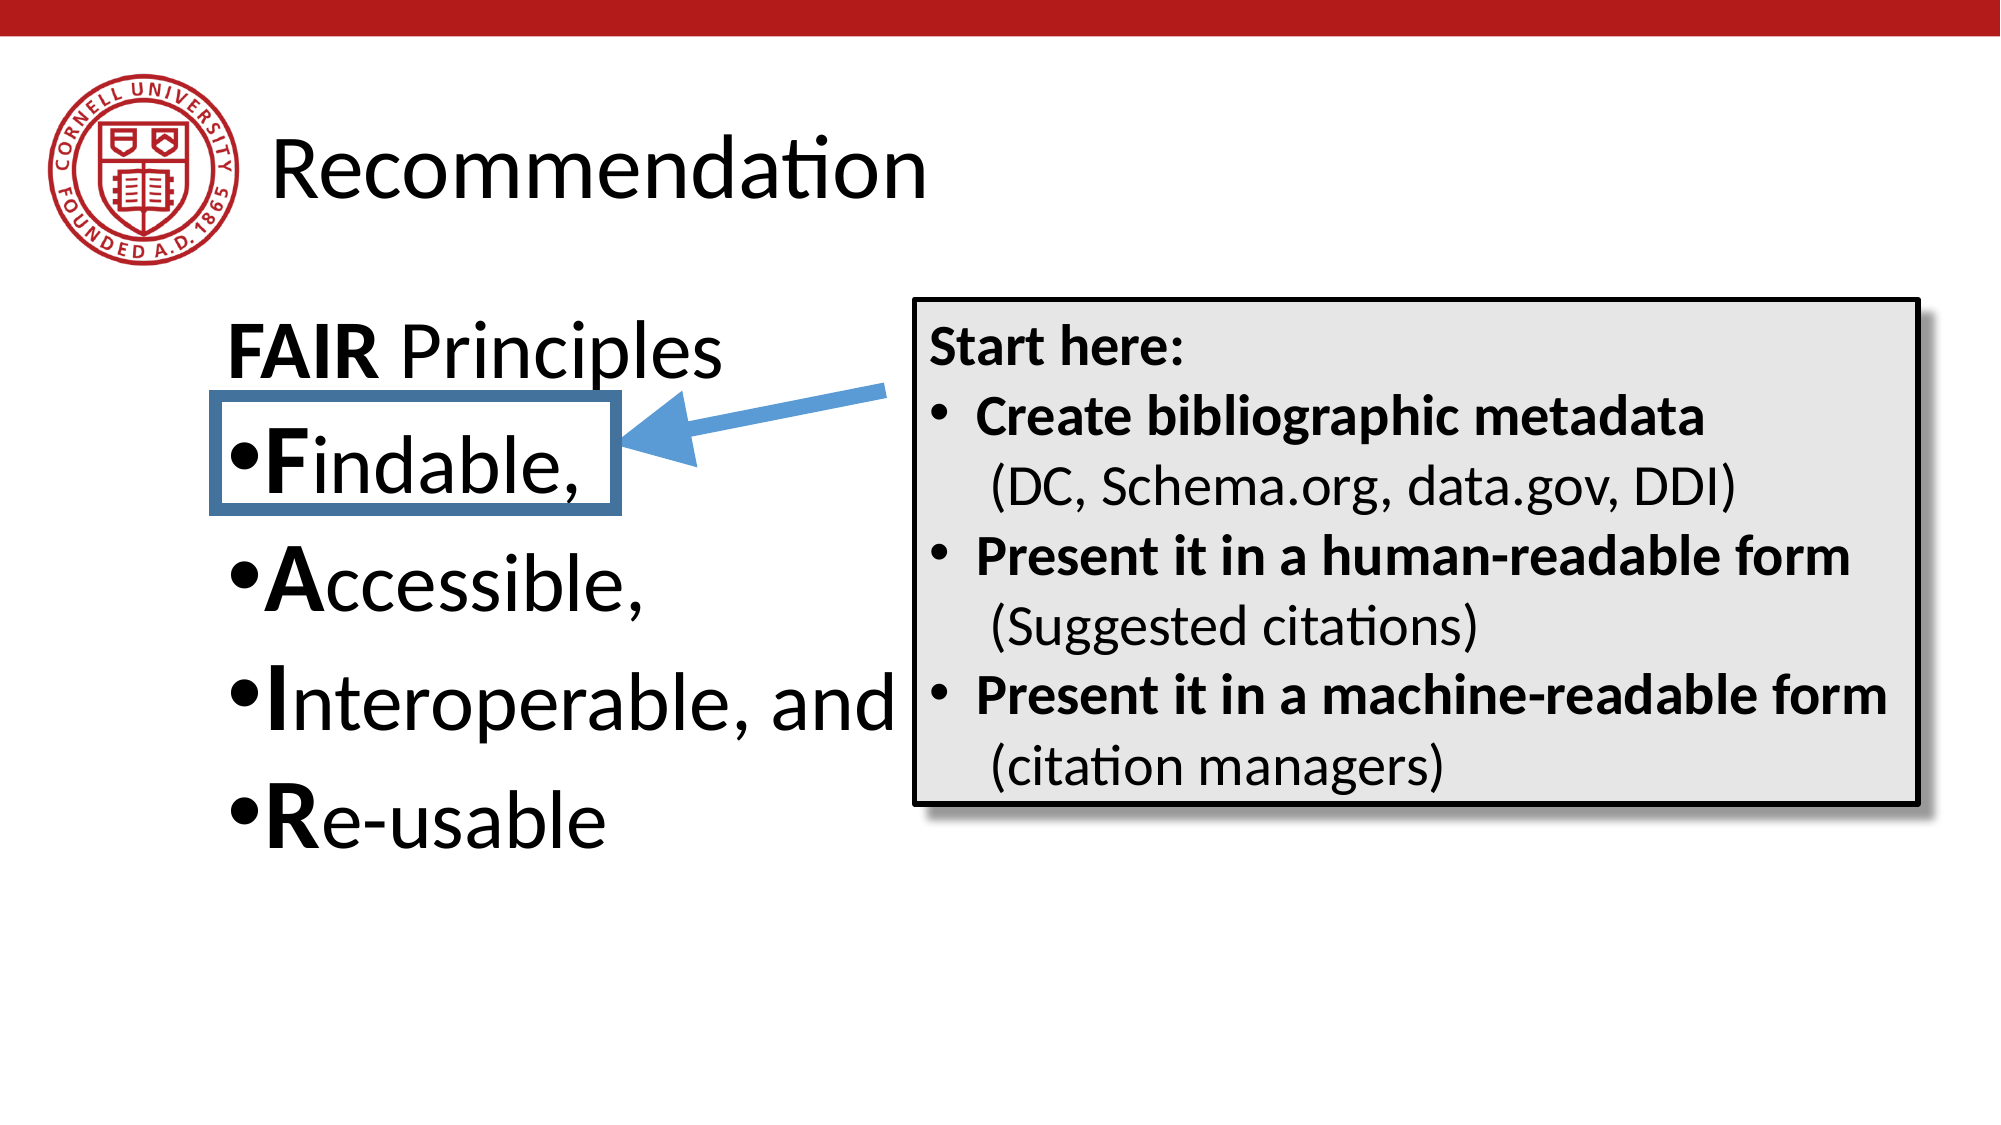

# Recommendation
FAIR Principles
Findable,
Accessible,
Interoperable, and
Re-usable

Start here:
Create bibliographic metadata
 (DC, Schema.org, data.gov, DDI)
Present it in a human-readable form
 (Suggested citations)
Present it in a machine-readable form
 (citation managers)